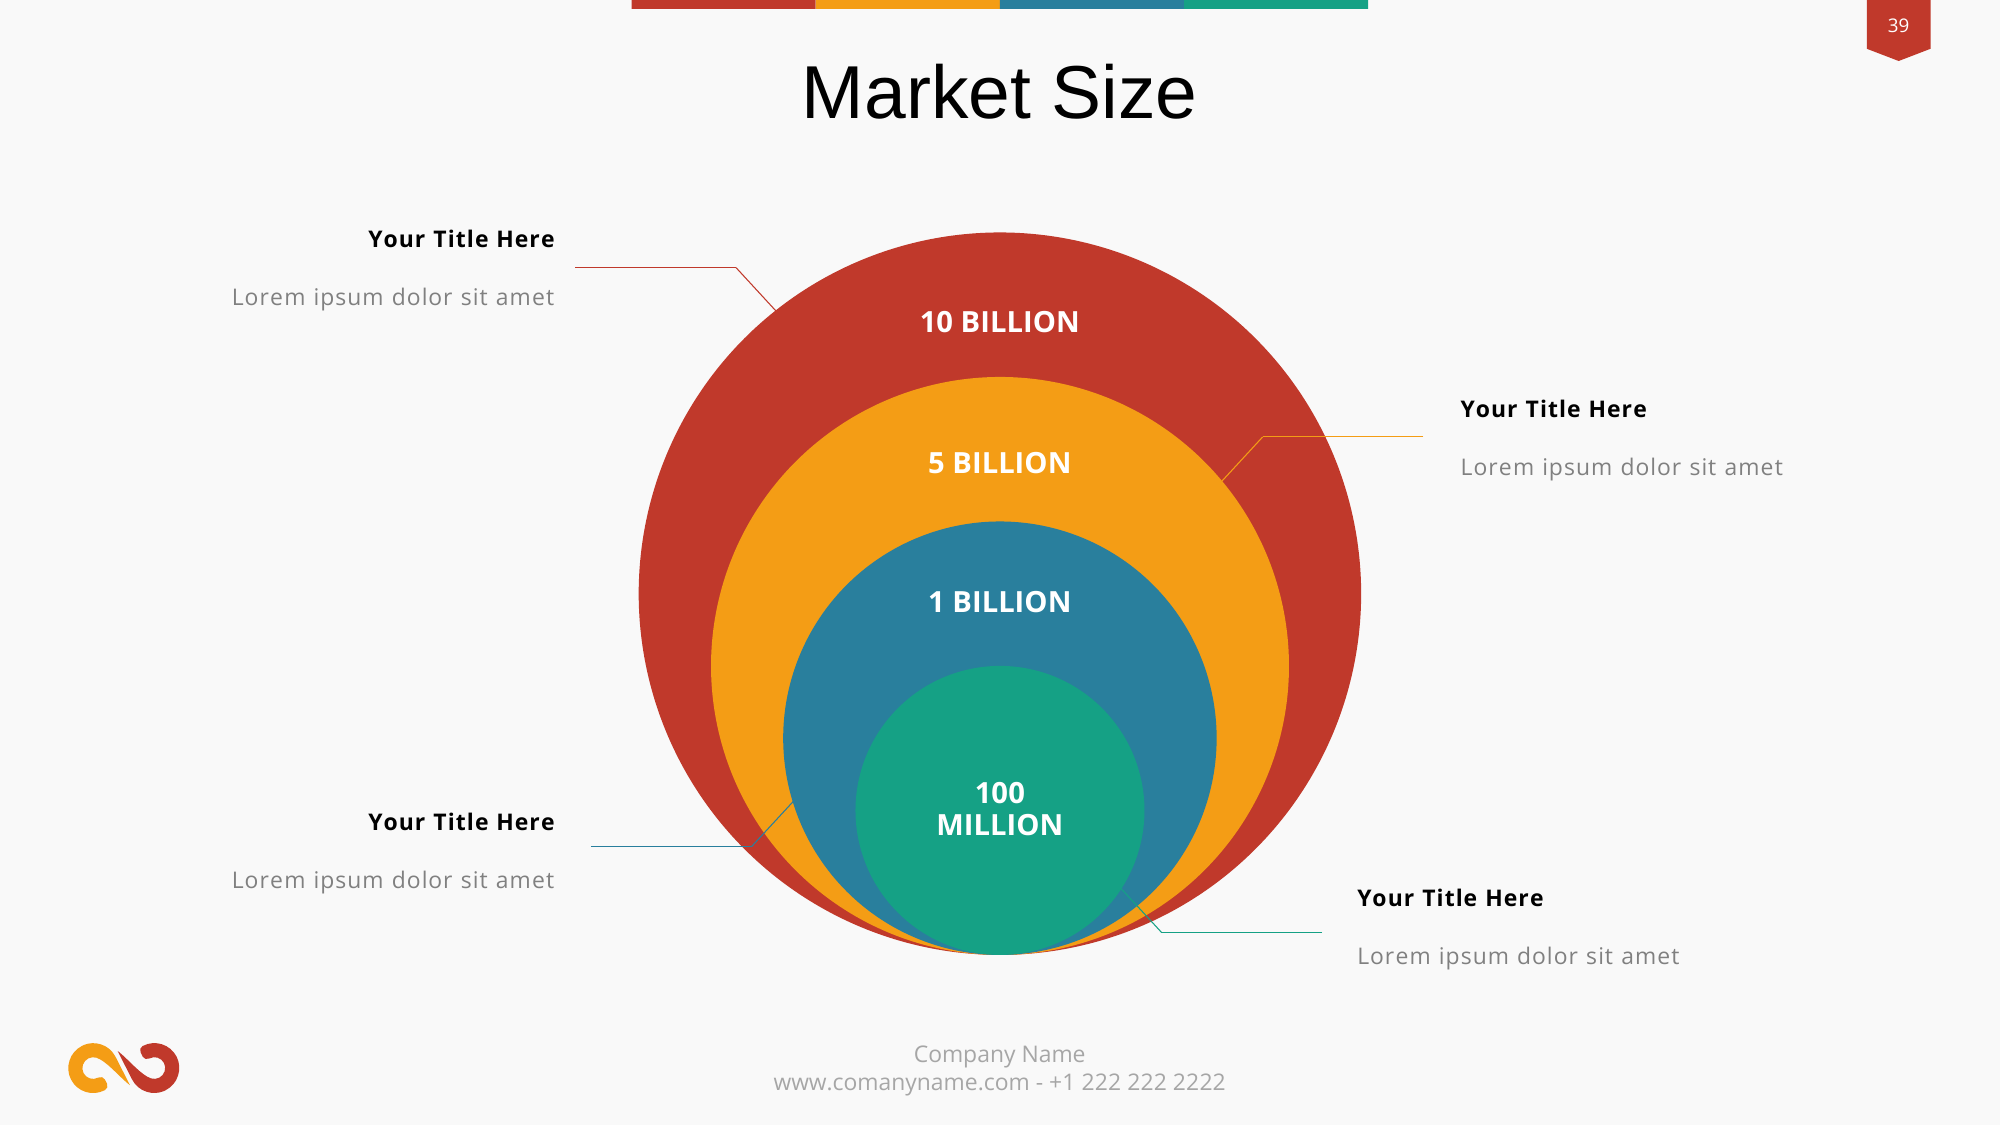

Market Size
Your Title Here
10 BILLION
5 BILLION
1 BILLION
100 MILLION
Lorem ipsum dolor sit amet
Your Title Here
Lorem ipsum dolor sit amet
Your Title Here
Lorem ipsum dolor sit amet
Your Title Here
Lorem ipsum dolor sit amet